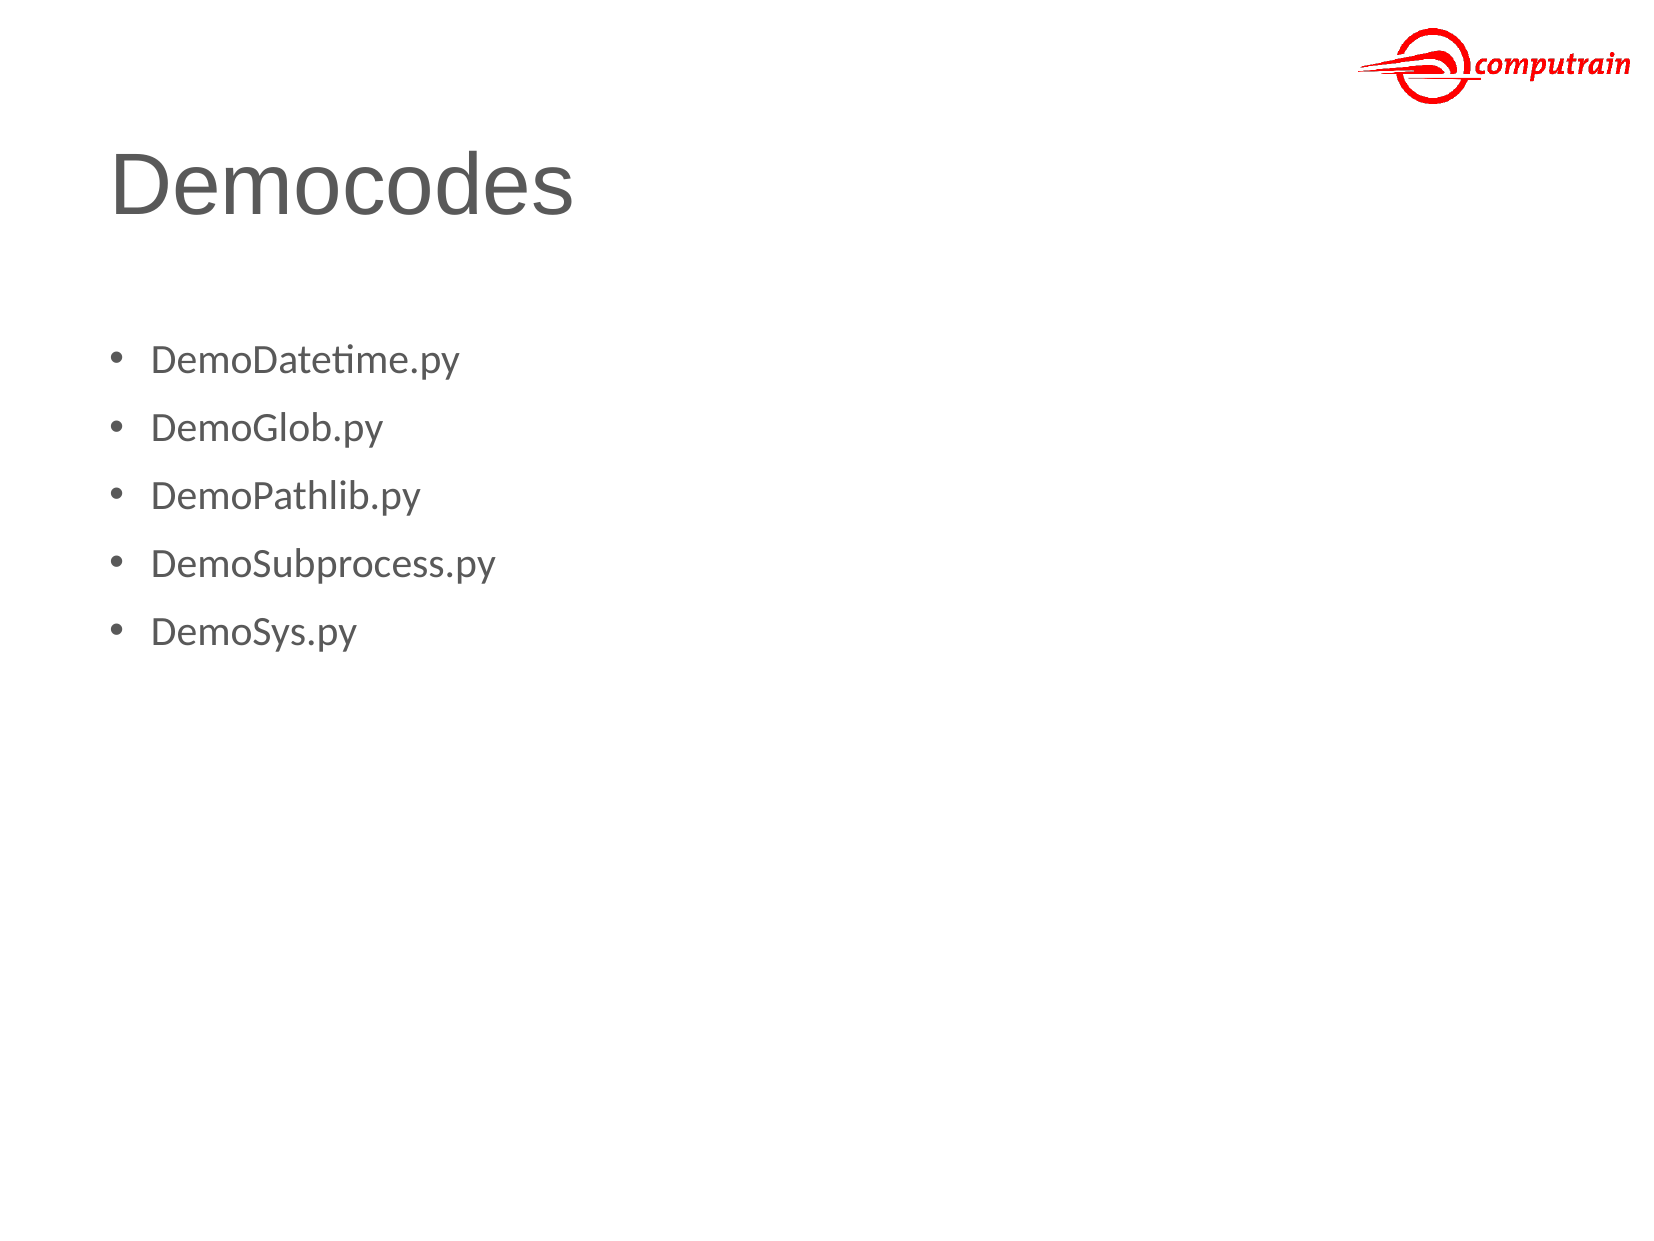

# Democodes
DemoDatetime.py
DemoGlob.py
DemoPathlib.py
DemoSubprocess.py
DemoSys.py